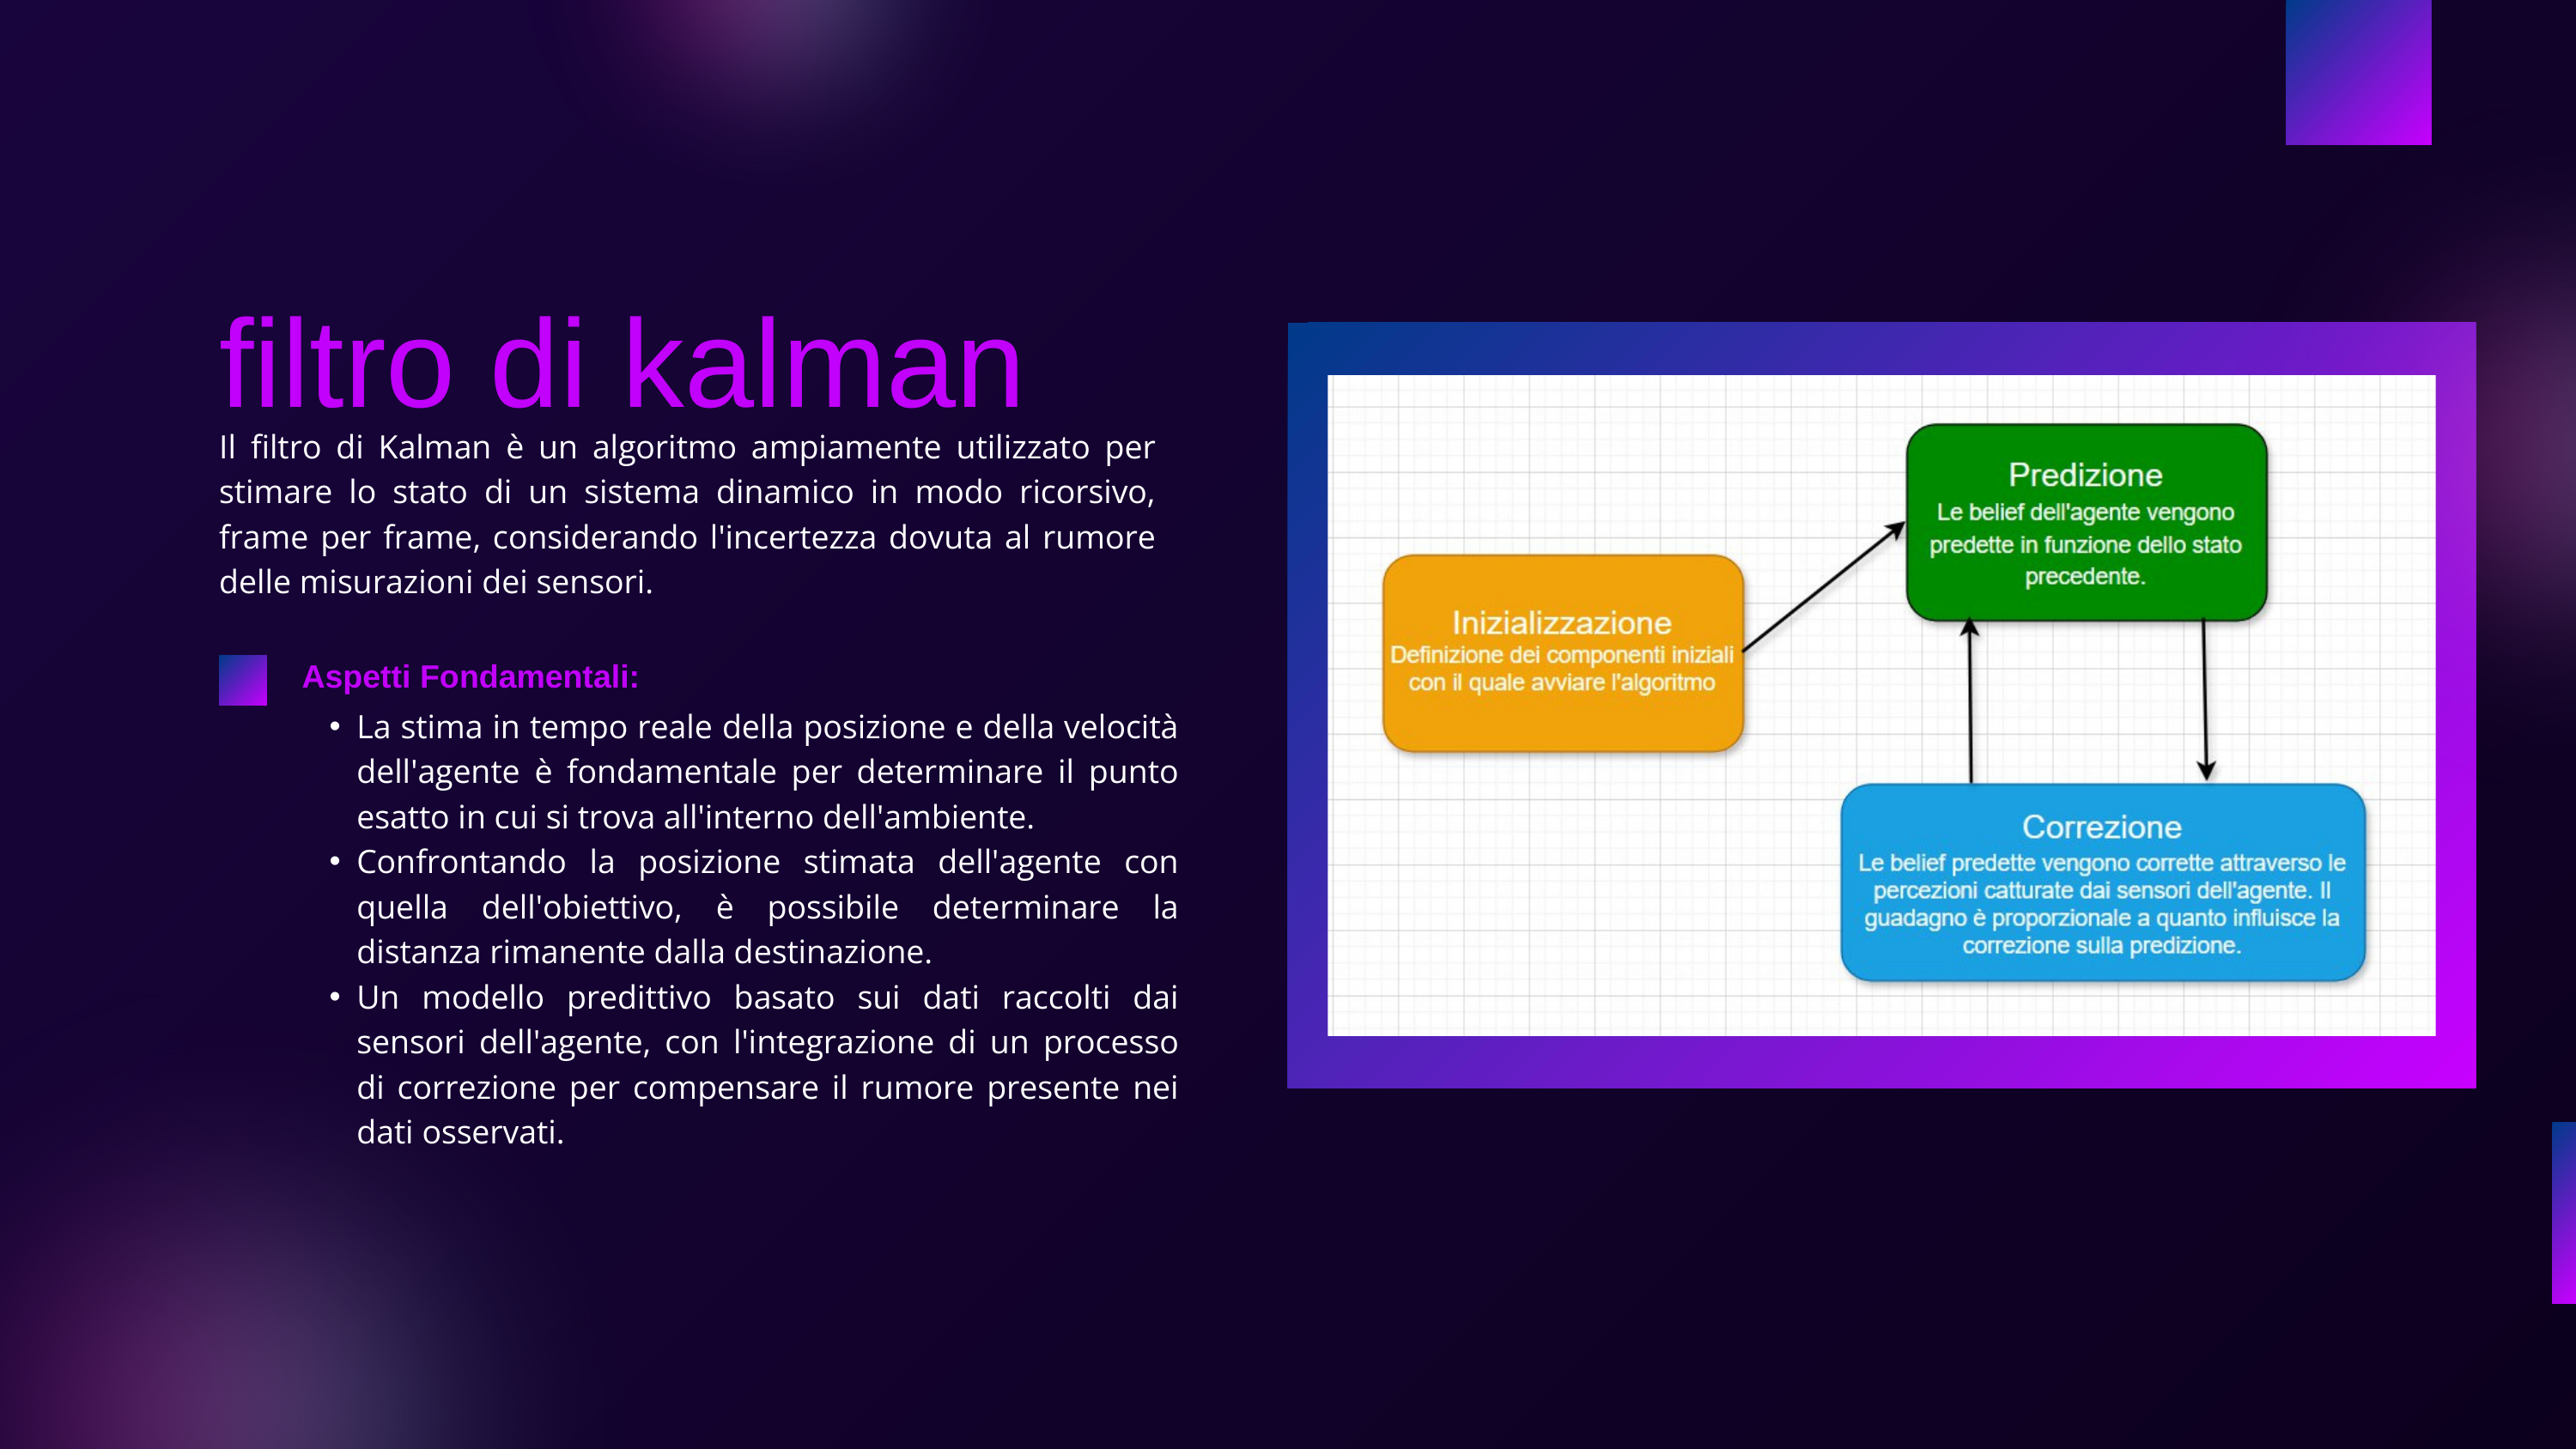

filtro di kalman

Il filtro di Kalman è un algoritmo ampiamente utilizzato per stimare lo stato di un sistema dinamico in modo ricorsivo, frame per frame, considerando l'incertezza dovuta al rumore delle misurazioni dei sensori.
Aspetti Fondamentali:

La stima in tempo reale della posizione e della velocità dell'agente è fondamentale per determinare il punto esatto in cui si trova all'interno dell'ambiente.
Confrontando la posizione stimata dell'agente con quella dell'obiettivo, è possibile determinare la distanza rimanente dalla destinazione.
Un modello predittivo basato sui dati raccolti dai sensori dell'agente, con l'integrazione di un processo di correzione per compensare il rumore presente nei dati osservati.